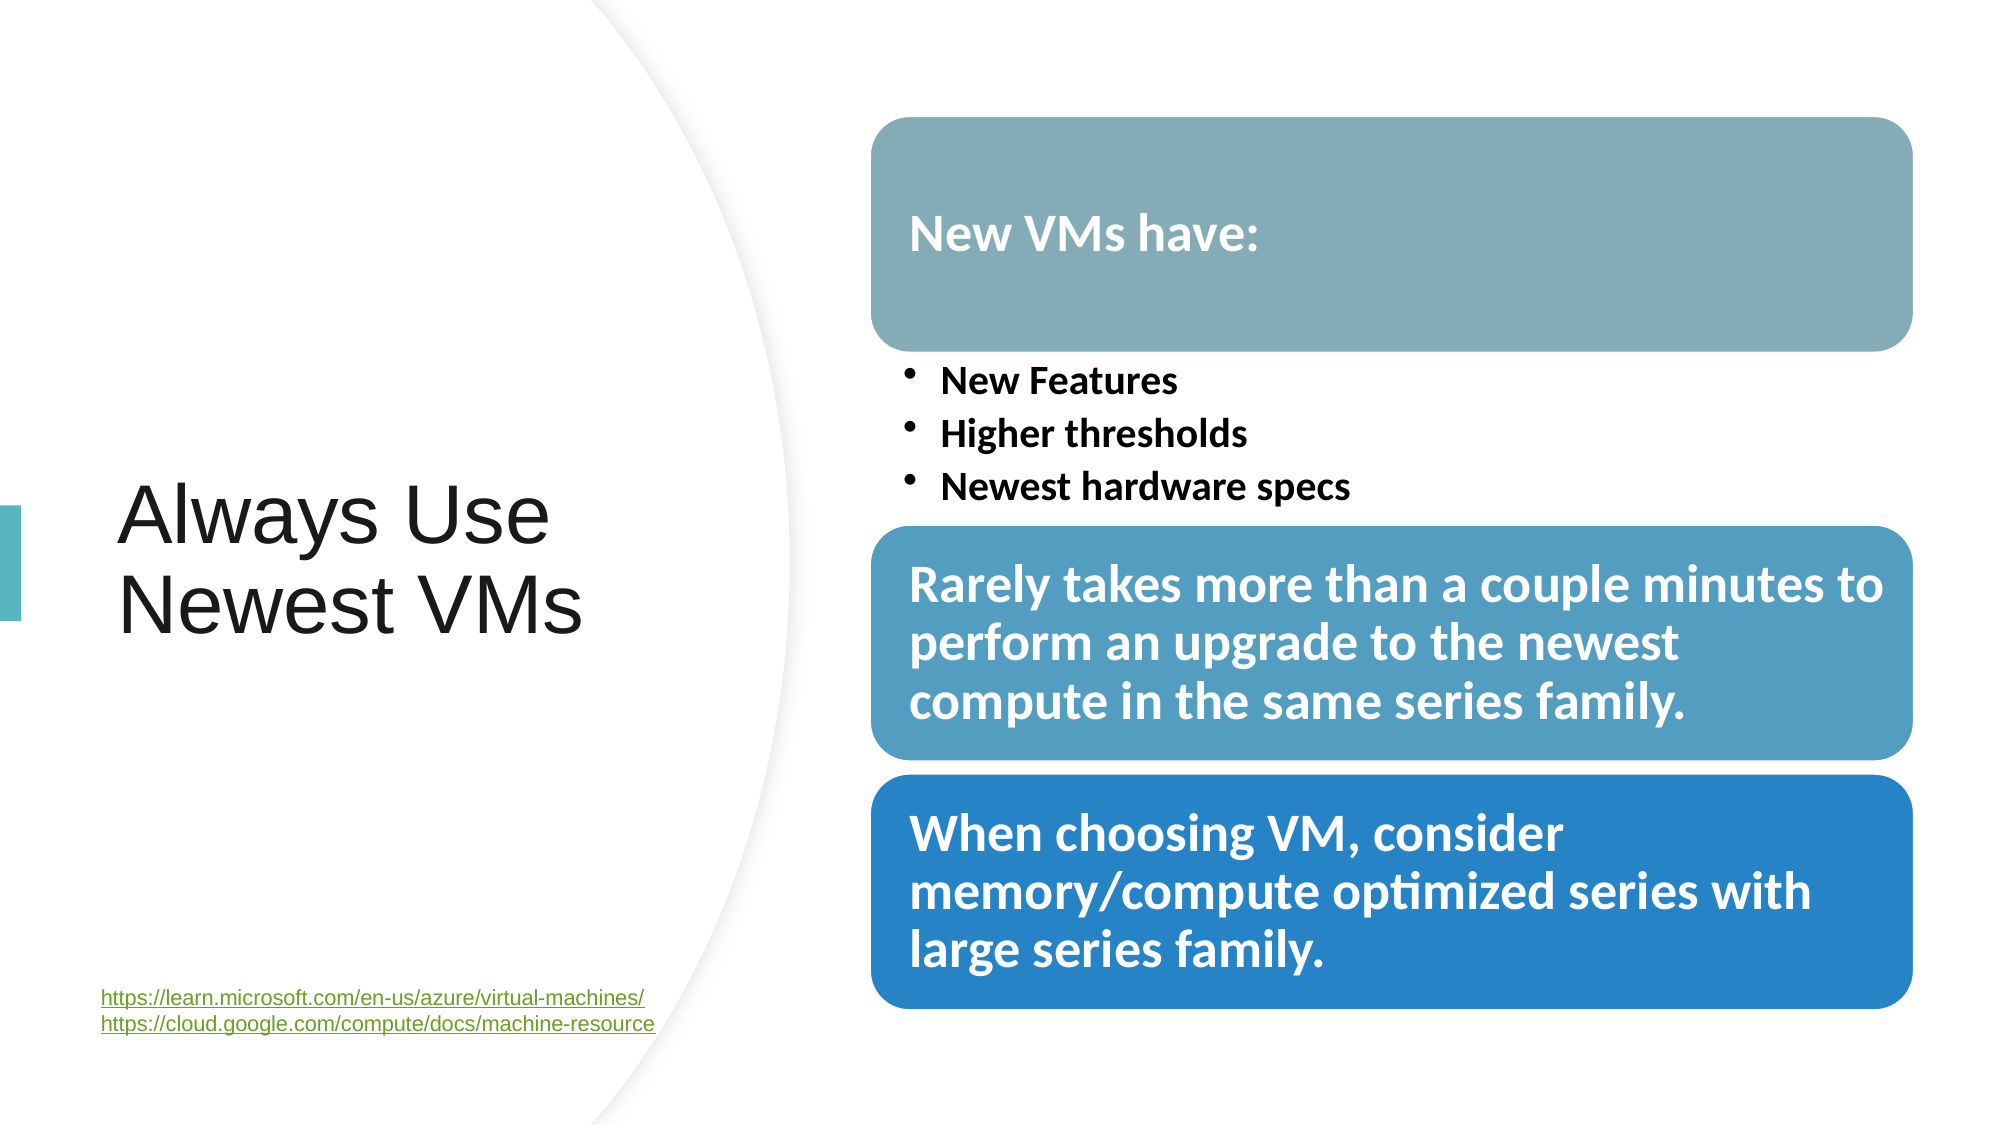

New VMs have:
New Features
Higher thresholds
Newest hardware specs
Rarely takes more than a couple minutes to perform an upgrade to the newest compute in the same series family.
When choosing VM, consider memory/compute optimized series with large series family.
# Always Use Newest VMs

https://learn.microsoft.com/en-us/azure/virtual-machines/
https://cloud.google.com/compute/docs/machine-resource